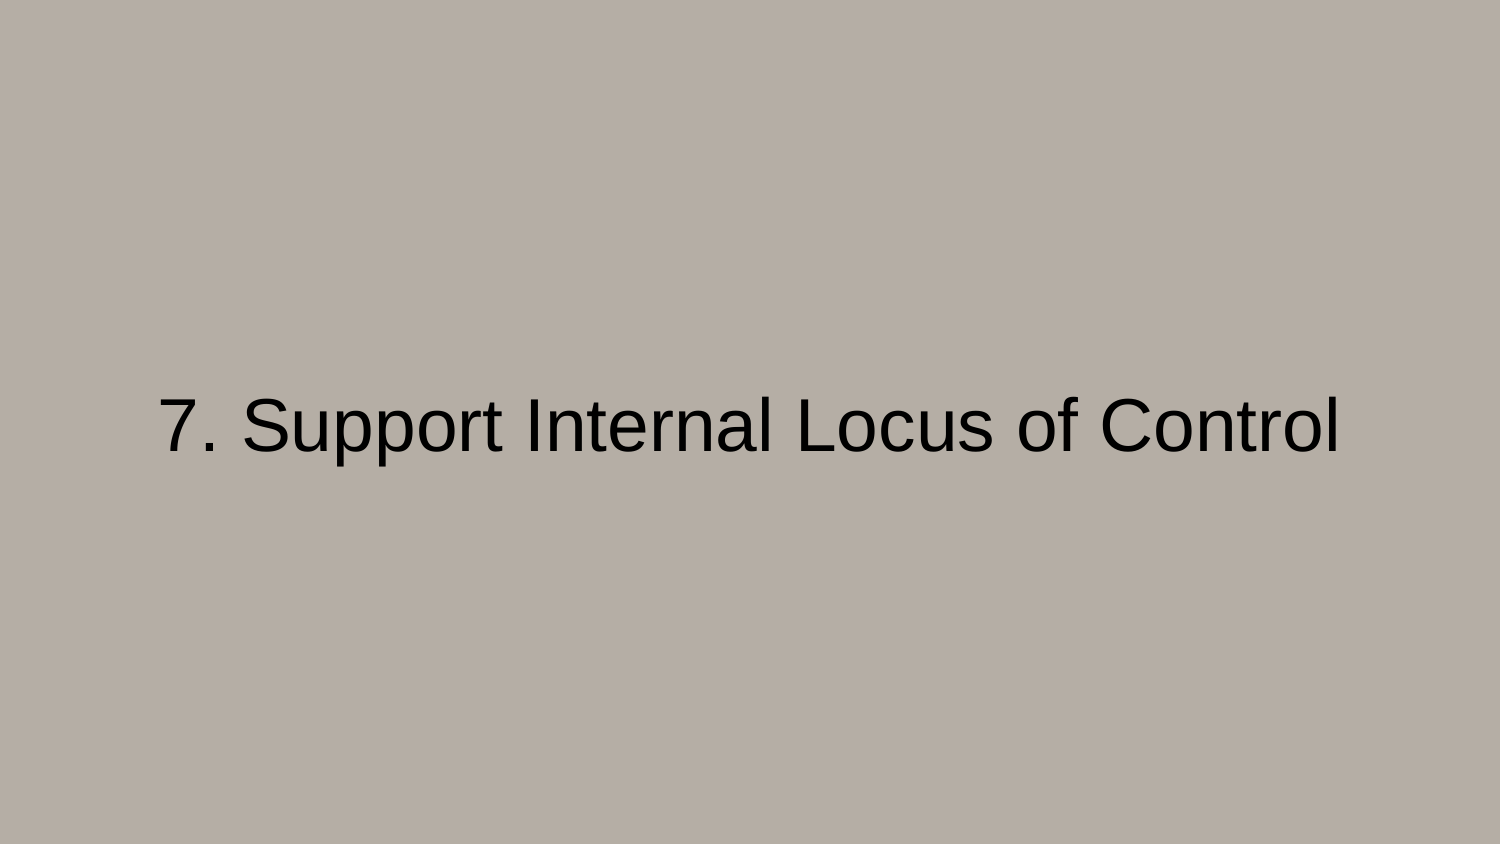

# 7. Support Internal Locus of Control